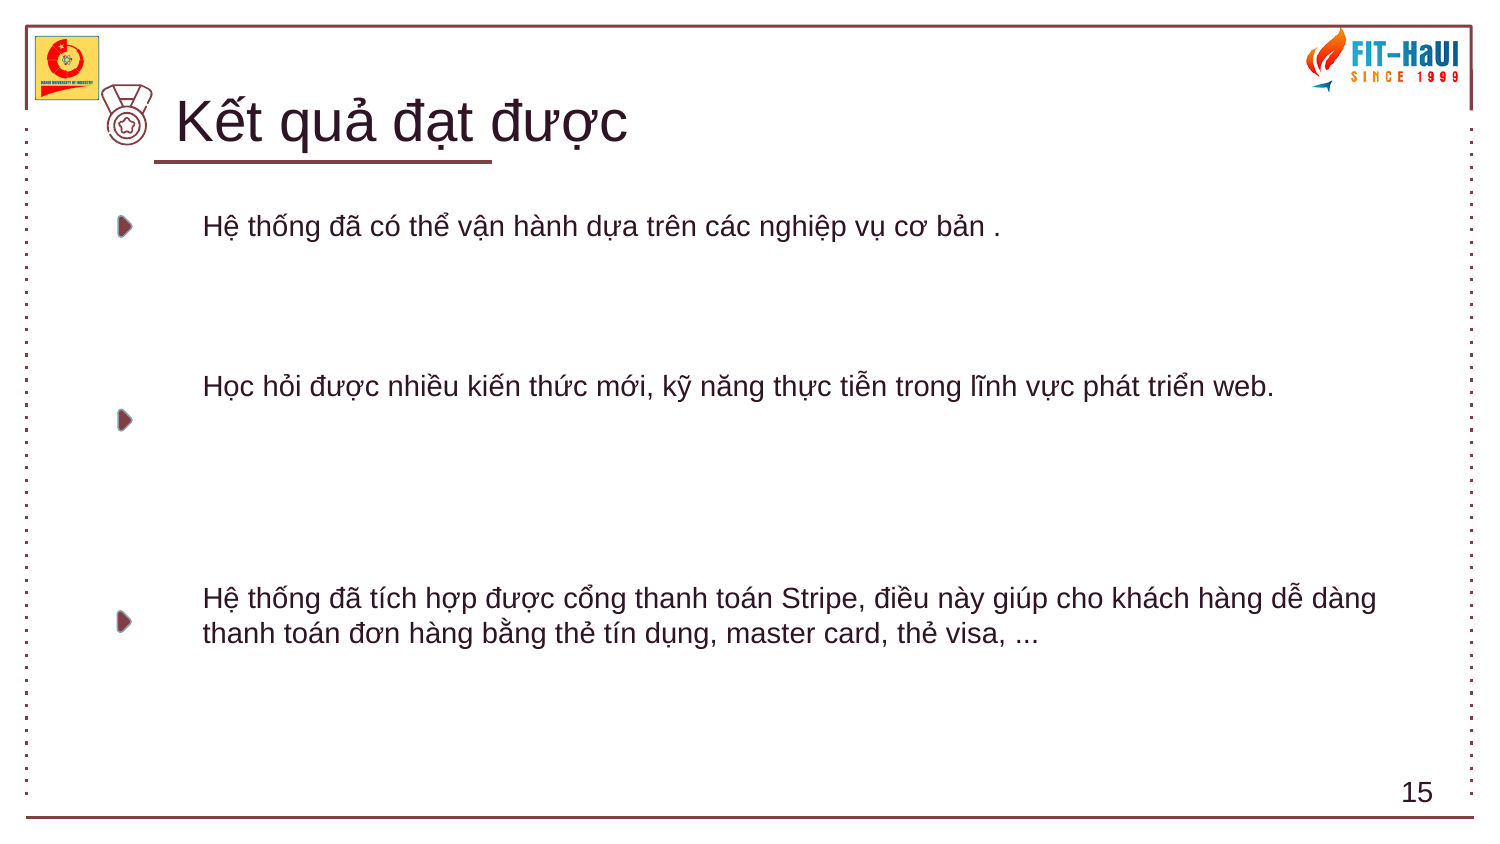

# Kết quả đạt được

Hệ thống đã có thể vận hành dựa trên các nghiệp vụ cơ bản .

Học hỏi được nhiều kiến thức mới, kỹ năng thực tiễn trong lĩnh vực phát triển web.

Hệ thống đã tích hợp được cổng thanh toán Stripe, điều này giúp cho khách hàng dễ dàng thanh toán đơn hàng bằng thẻ tín dụng, master card, thẻ visa, ...

15